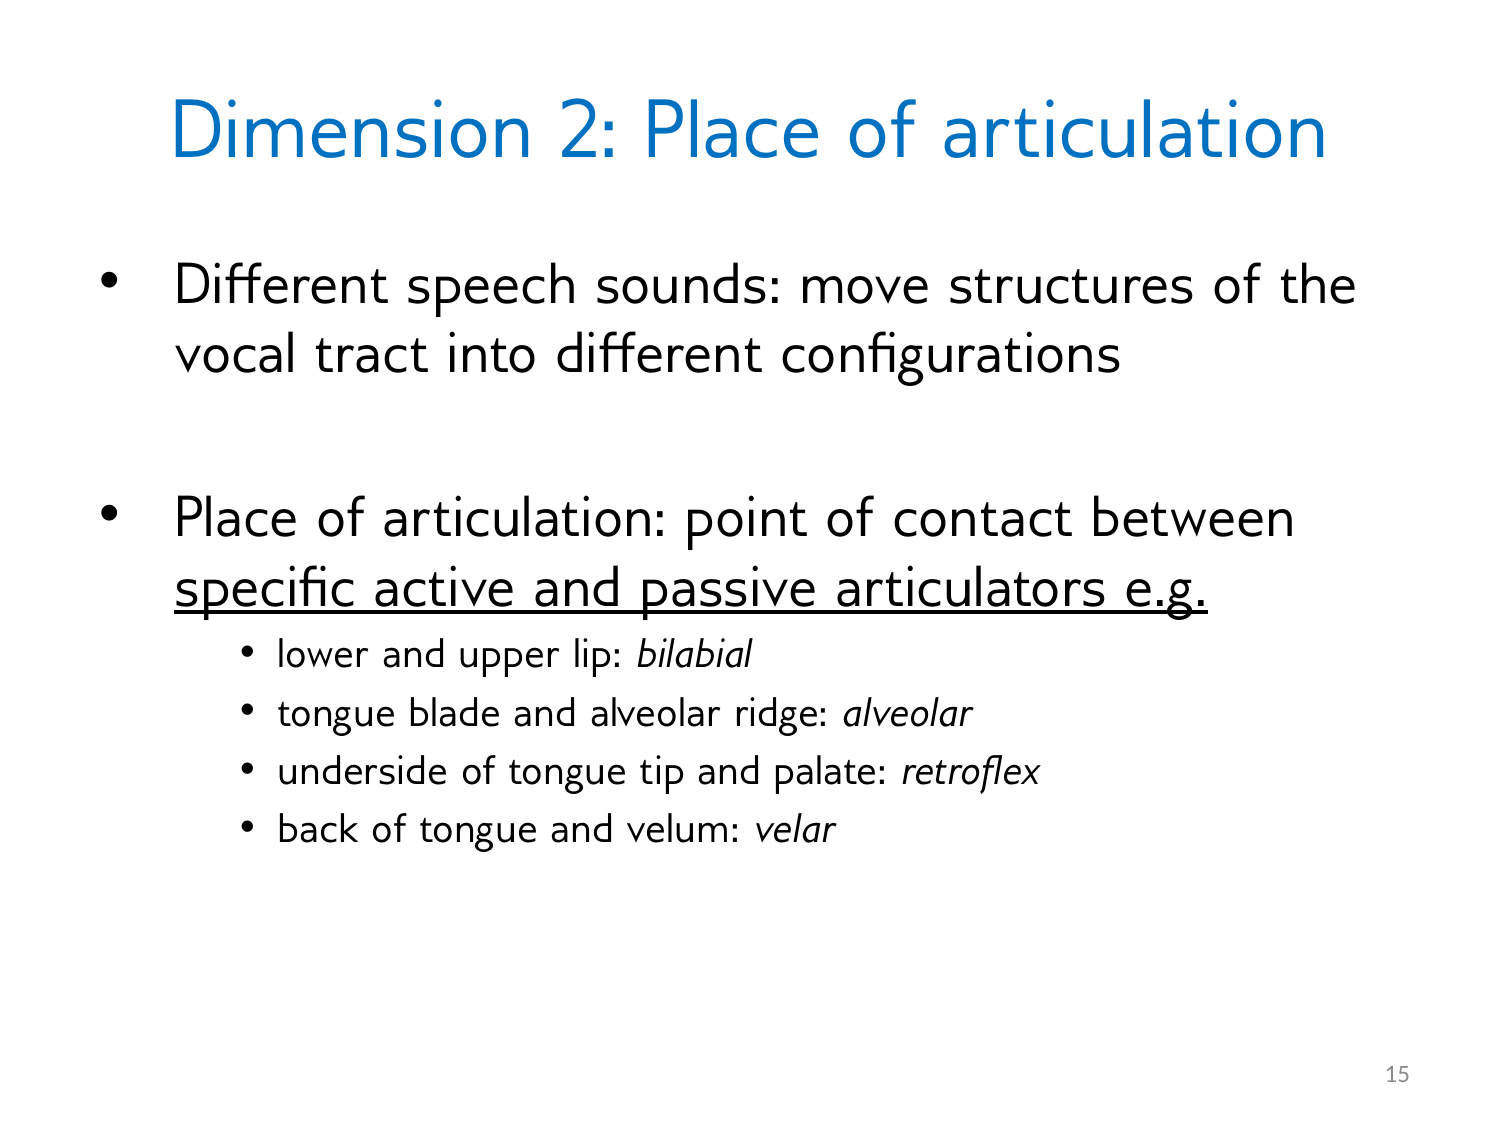

# Dimension 2: Place of articulation
Different speech sounds: move structures of the vocal tract into different configurations

Place of articulation: point of contact between specific active and passive articulators e.g.
lower and upper lip: bilabial
tongue blade and alveolar ridge: alveolar
underside of tongue tip and palate: retroflex
back of tongue and velum: velar

15